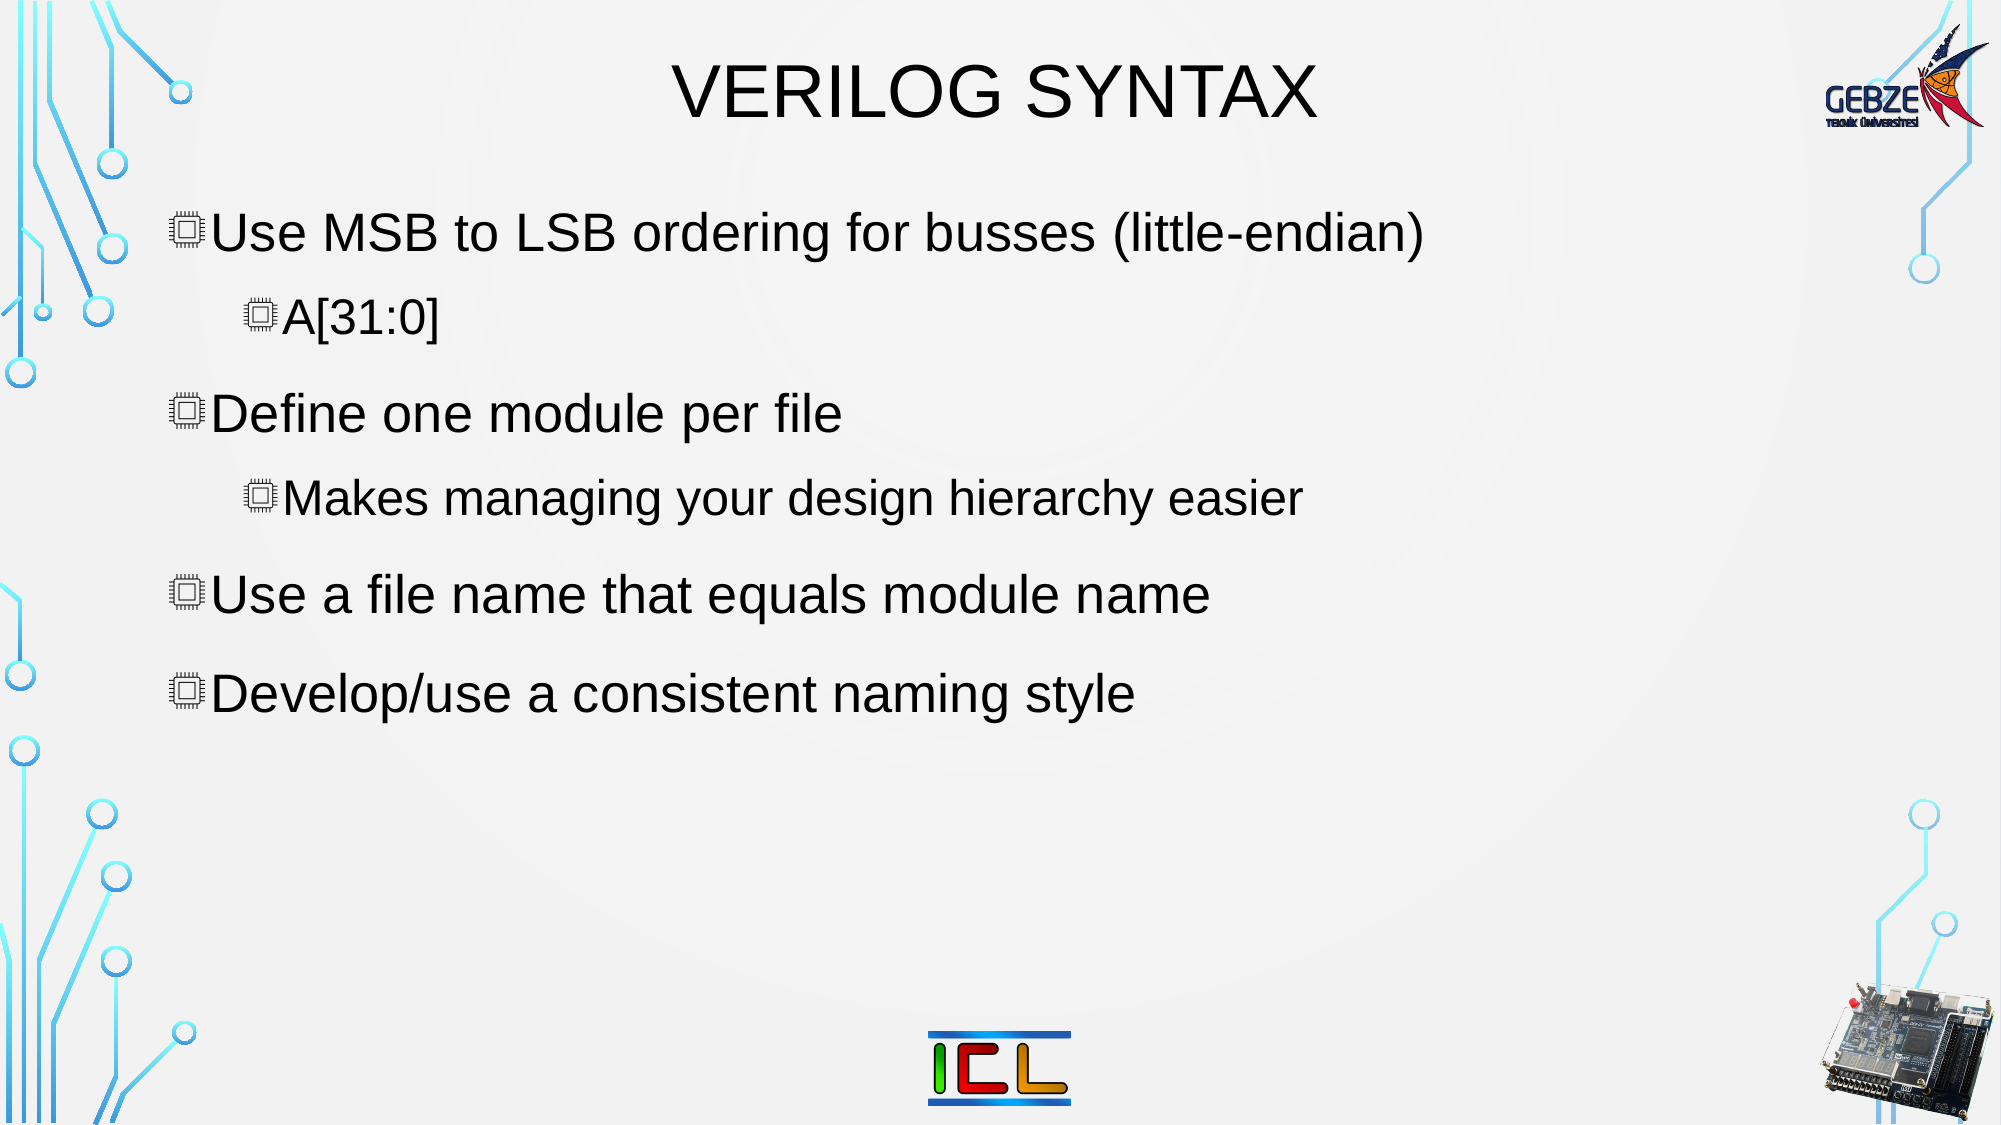

# Verilog Syntax
Use MSB to LSB ordering for busses (little-endian)
A[31:0]
Define one module per file
Makes managing your design hierarchy easier
Use a file name that equals module name
Develop/use a consistent naming style